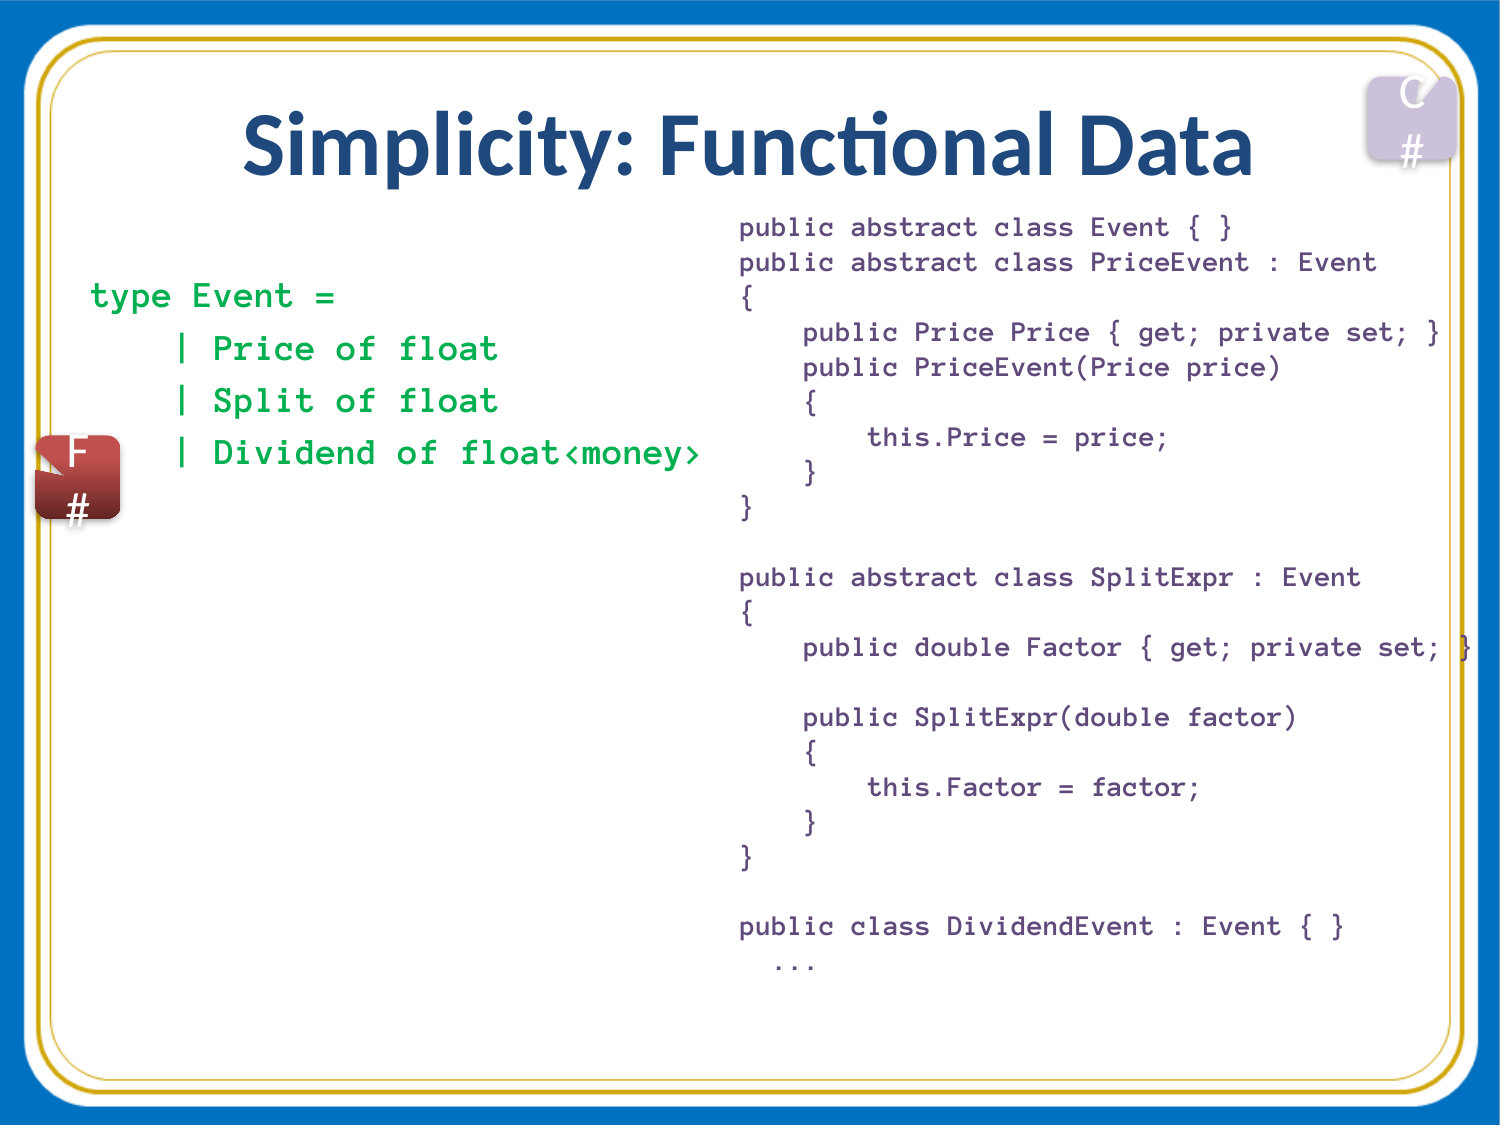

# Simplicity: Functional Data
C#
public abstract class Event { }
public abstract class PriceEvent : Event
{
    public Price Price { get; private set; }
    public PriceEvent(Price price)
    {
        this.Price = price;
    }
}

public abstract class SplitExpr : Event
{
    public double Factor { get; private set; }

    public SplitExpr(double factor)
    {
        this.Factor = factor;
    }
}

public class DividendEvent : Event { }
  ...

type Event =
    | Price of float
    | Split of float
    | Dividend of float<money>
F#